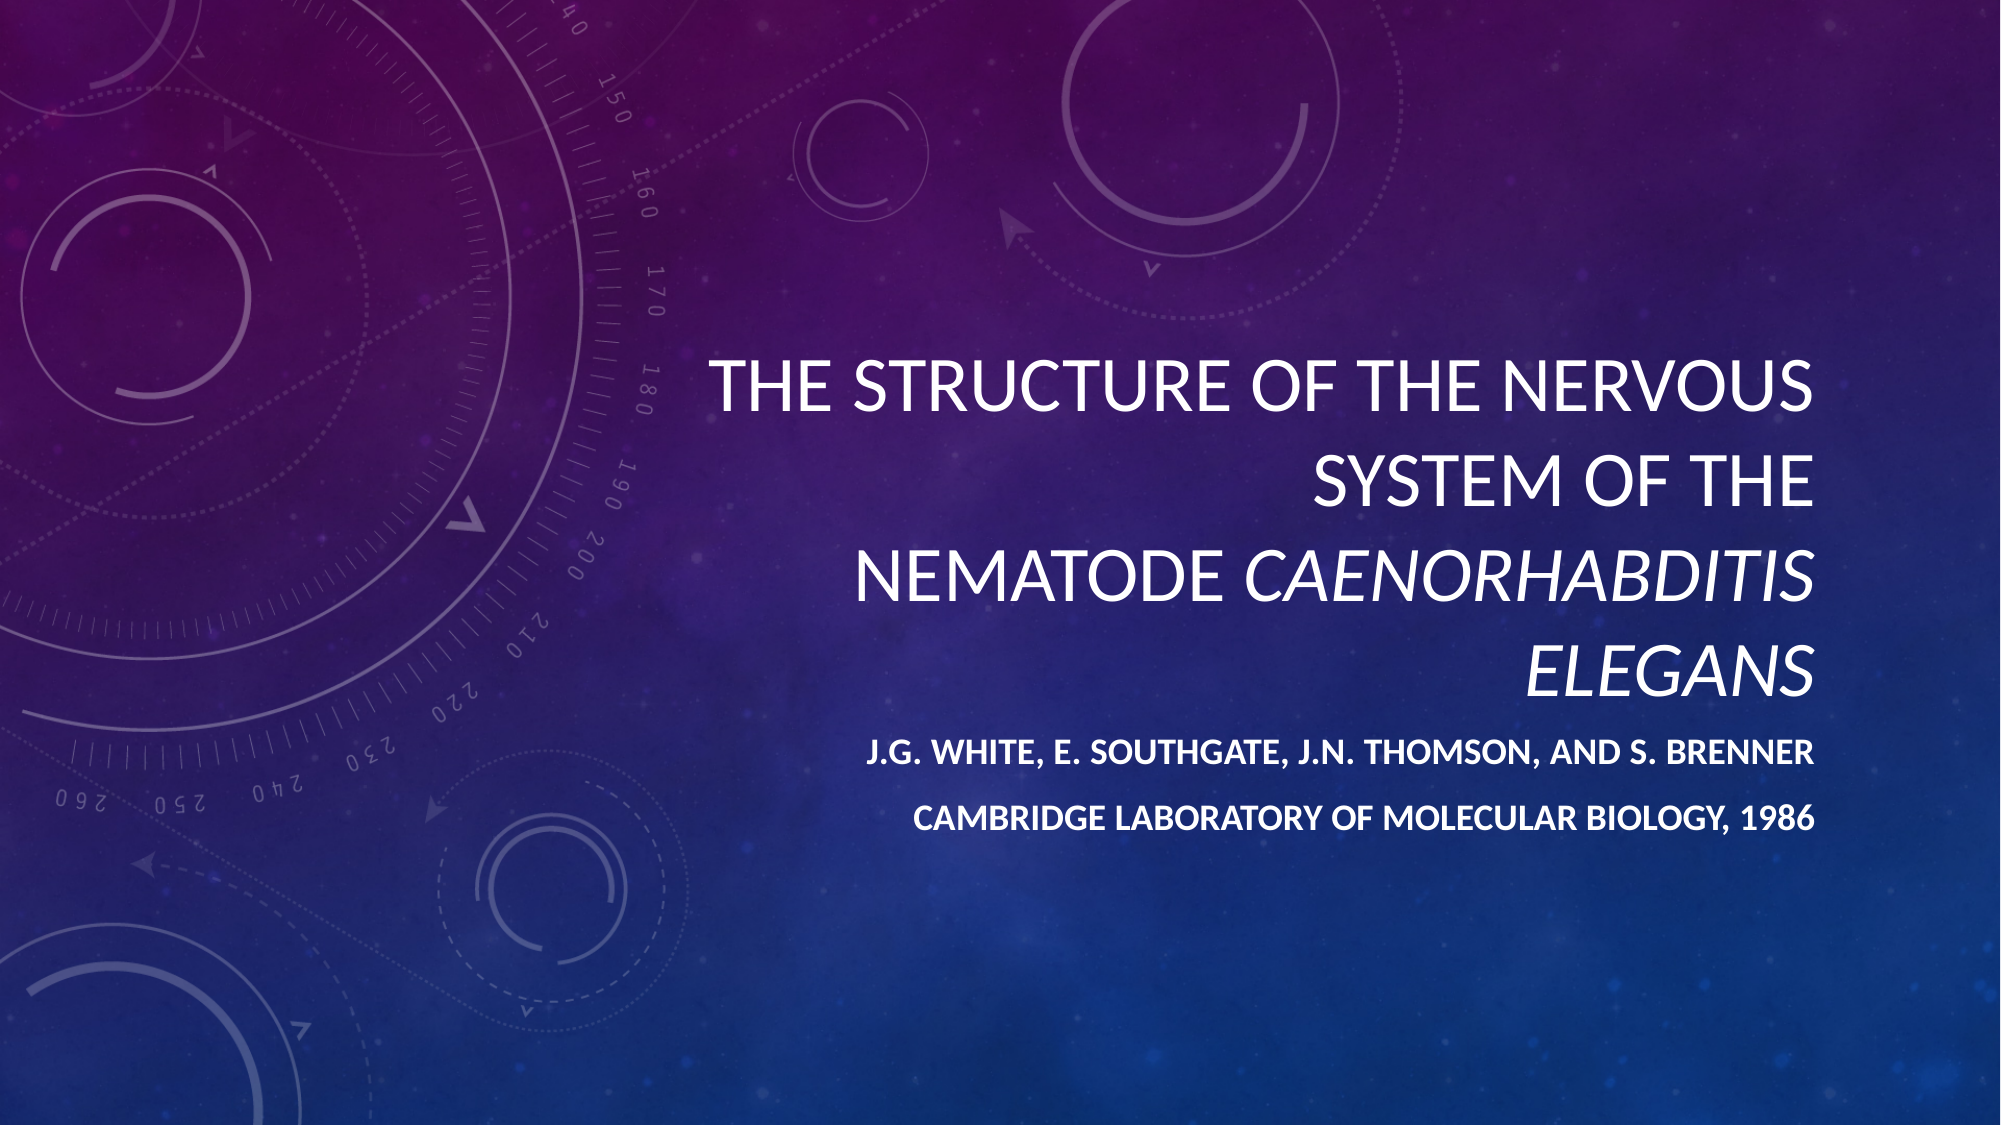

# The Structure of the Nervous System of the Nematode Caenorhabditis elegans
J.G. White, E. Southgate, J.N. Thomson, and S. Brenner
Cambridge Laboratory of Molecular Biology, 1986